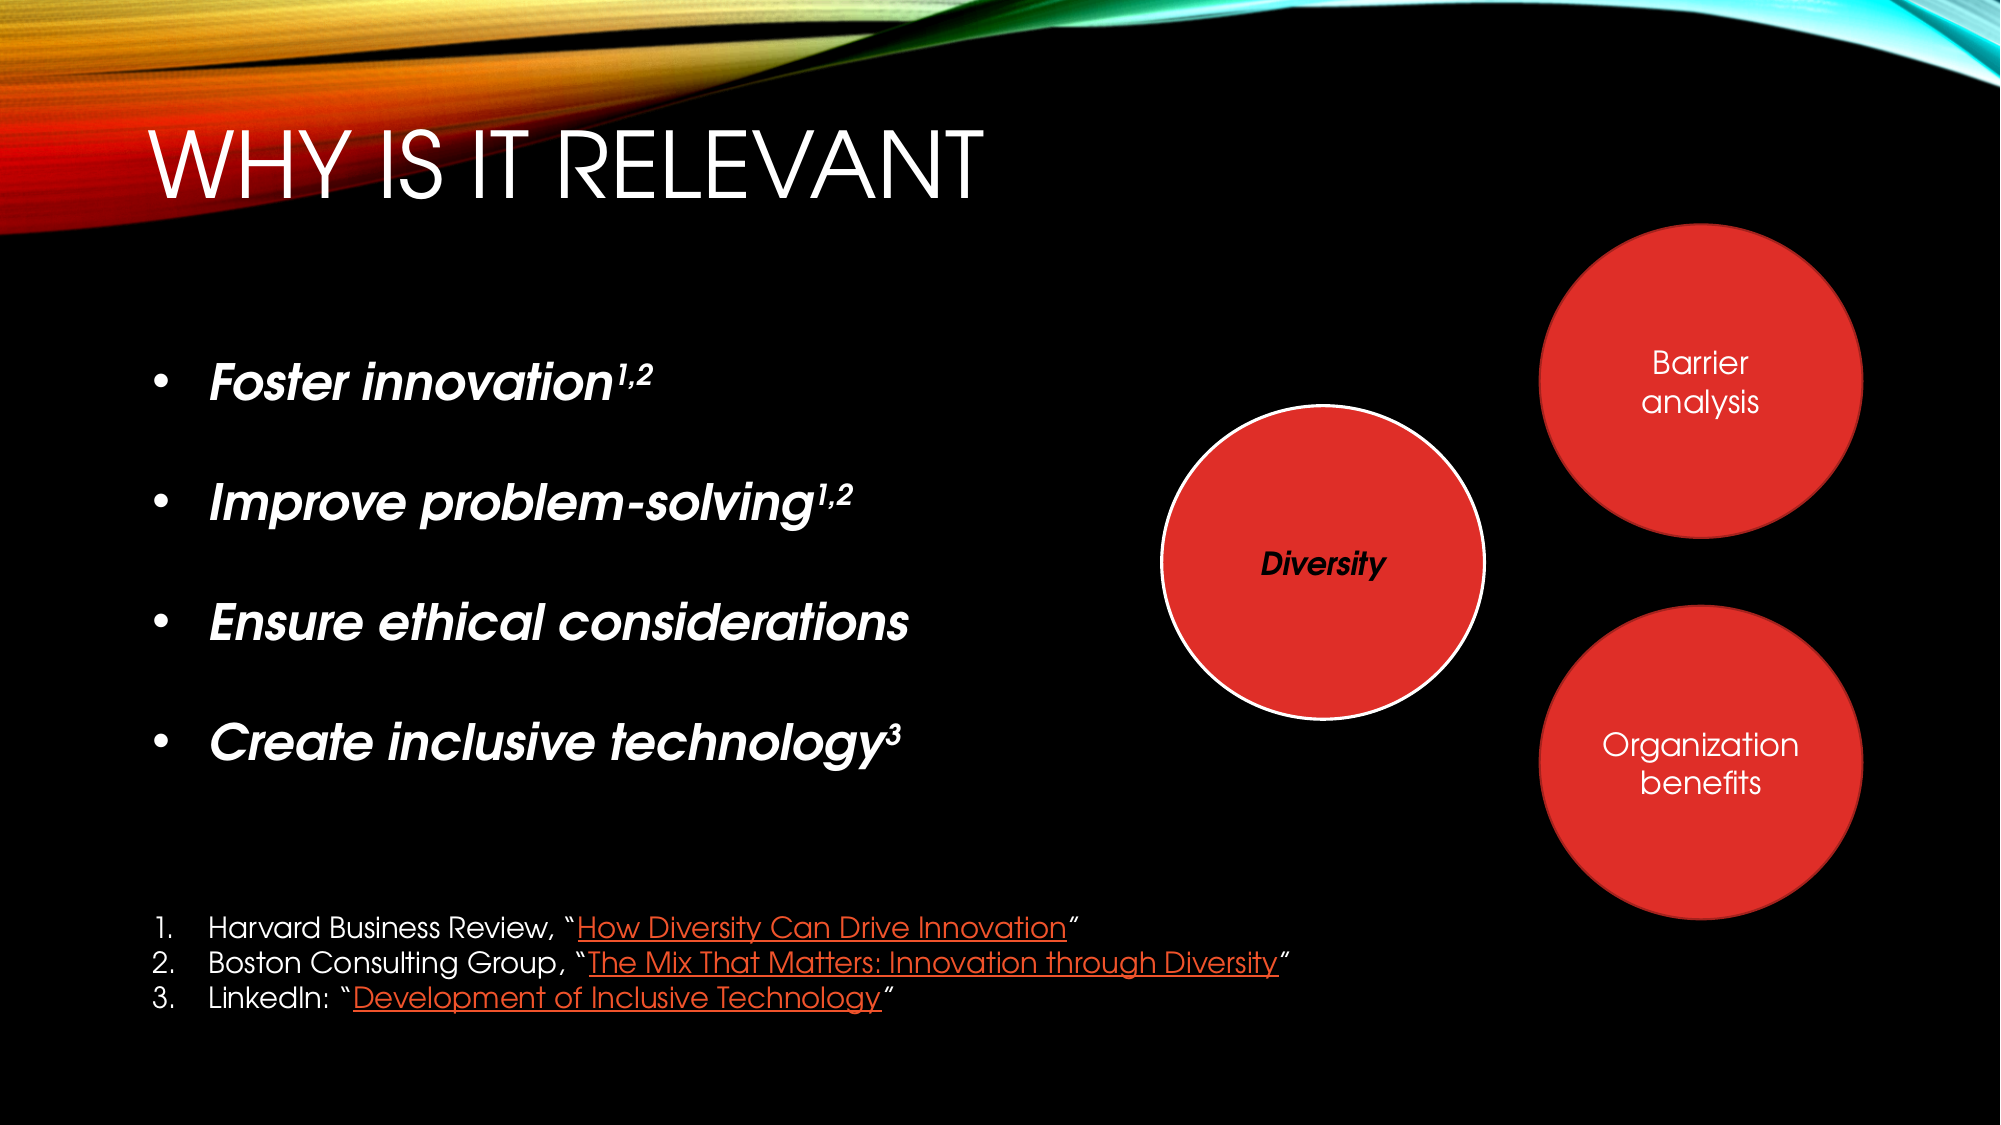

# why is it relevant
Barrier analysis
Foster innovation1,2

Improve problem-solving1,2

Ensure ethical considerations

Create inclusive technology3

Diversity

Organization benefits
Harvard Business Review, “How Diversity Can Drive Innovation”
Boston Consulting Group, “The Mix That Matters: Innovation through Diversity”
LinkedIn: “Development of Inclusive Technology”